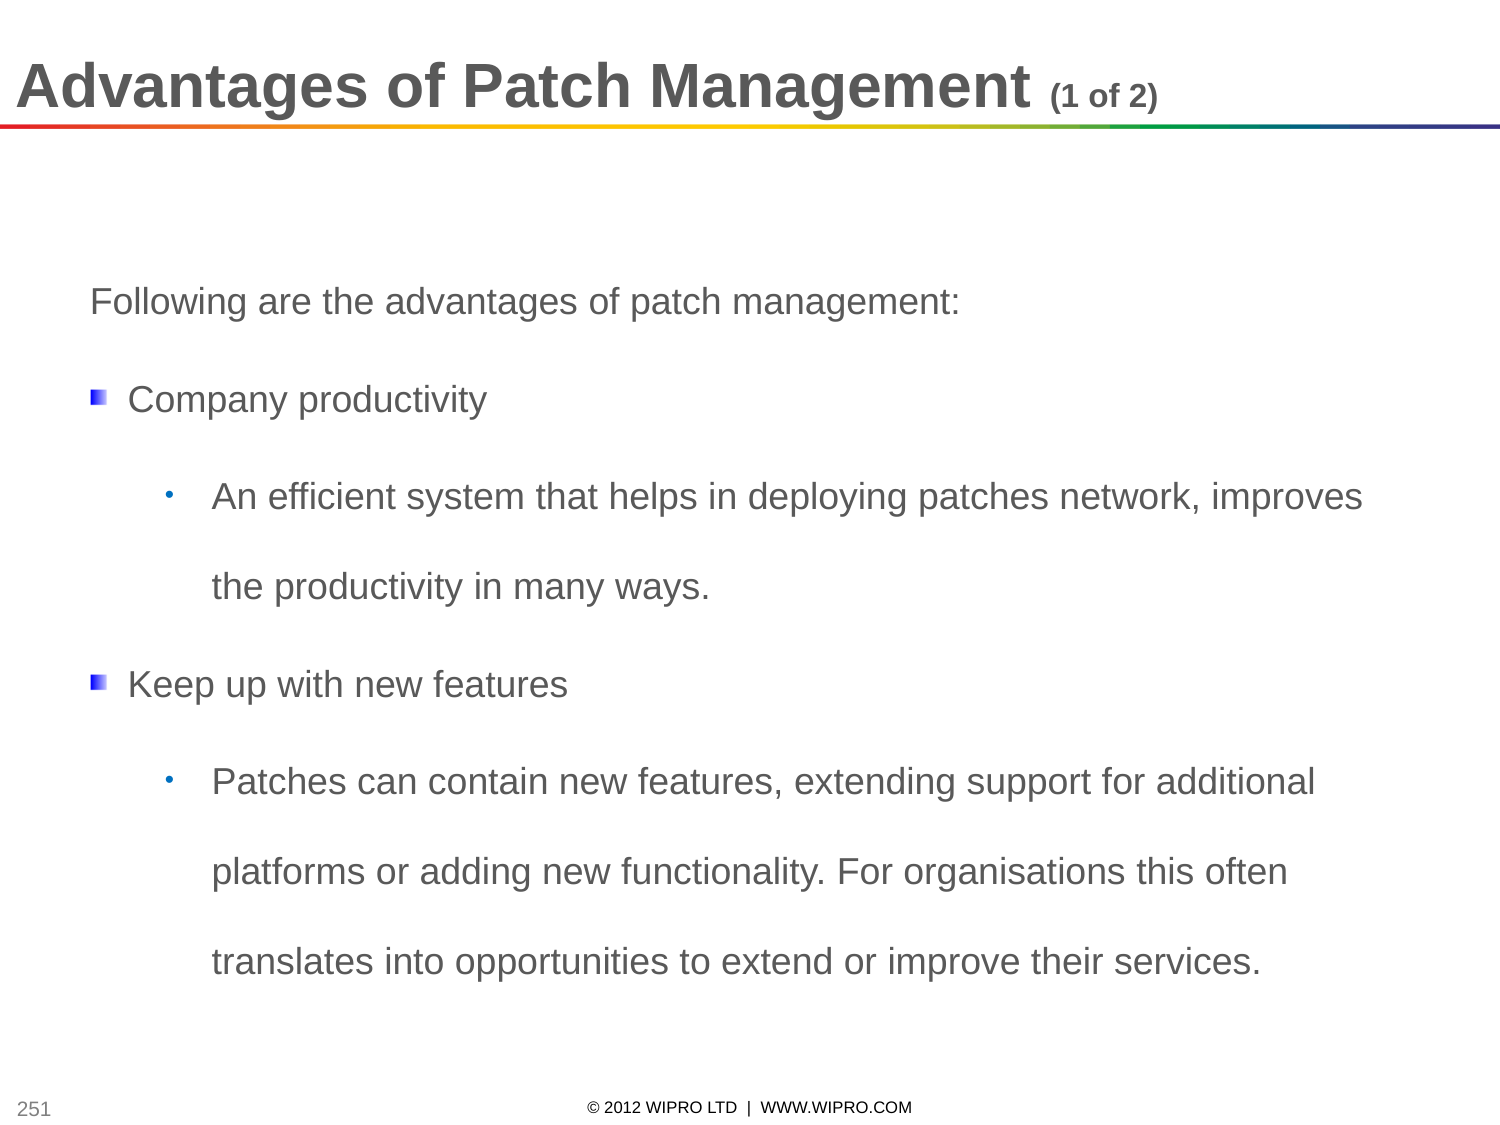

Advantages of Patch Management (1 of 2)
Following are the advantages of patch management:
Company productivity
An efficient system that helps in deploying patches network, improves the productivity in many ways.
Keep up with new features
Patches can contain new features, extending support for additional platforms or adding new functionality. For organisations this often translates into opportunities to extend or improve their services.